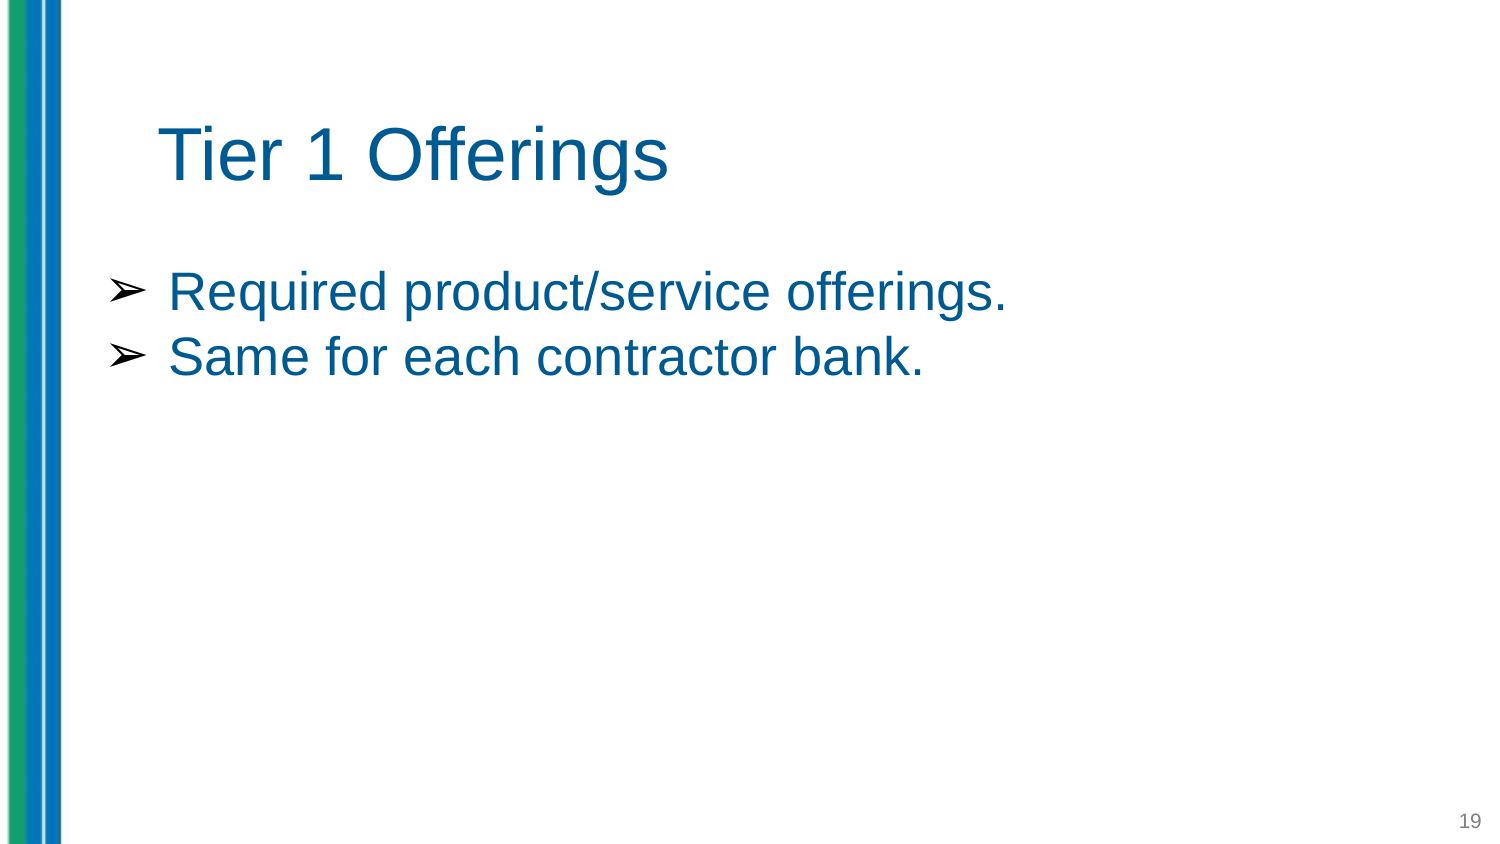

# Tier 1 Offerings

Required product/service offerings.
Same for each contractor bank.